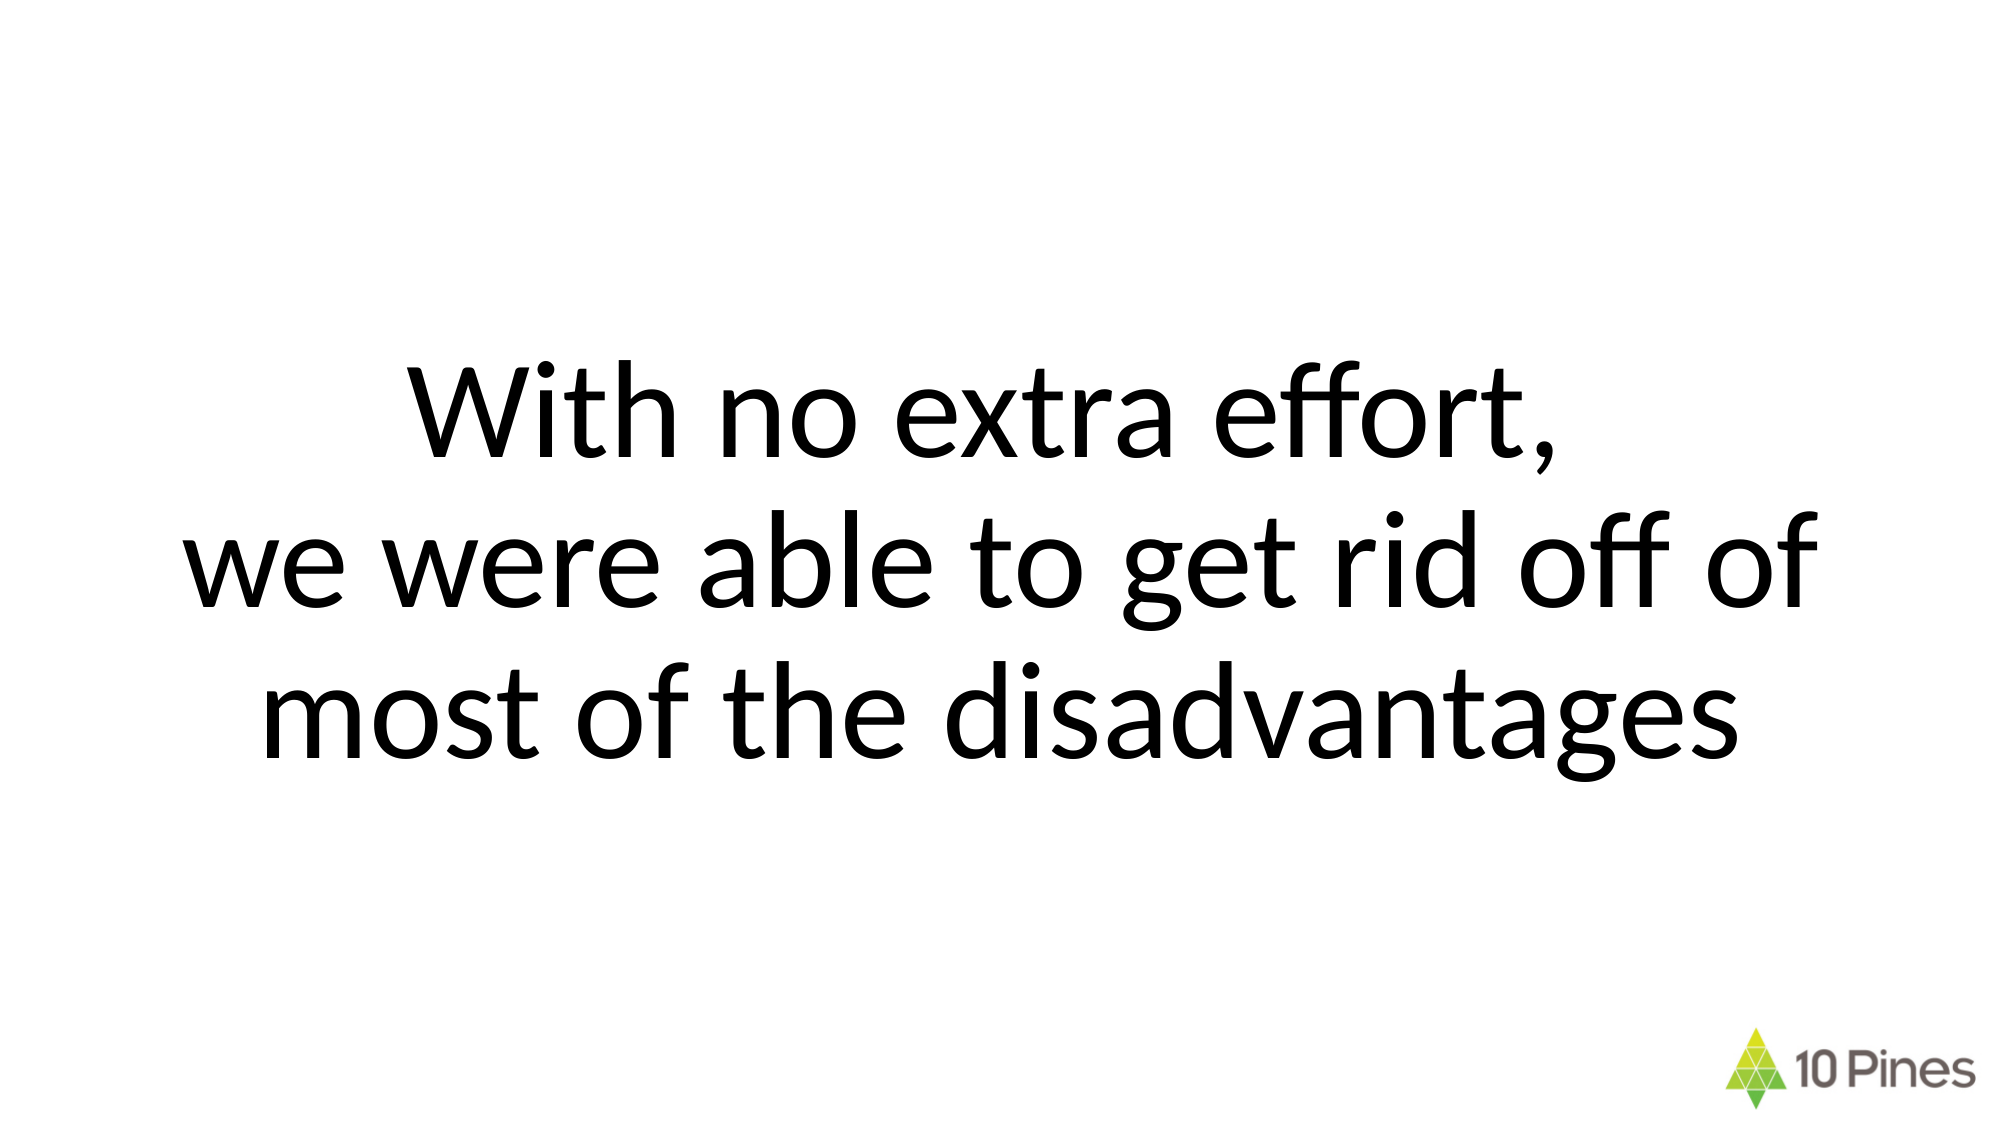

# With no extra effort, we were able to get rid off of most of the disadvantages